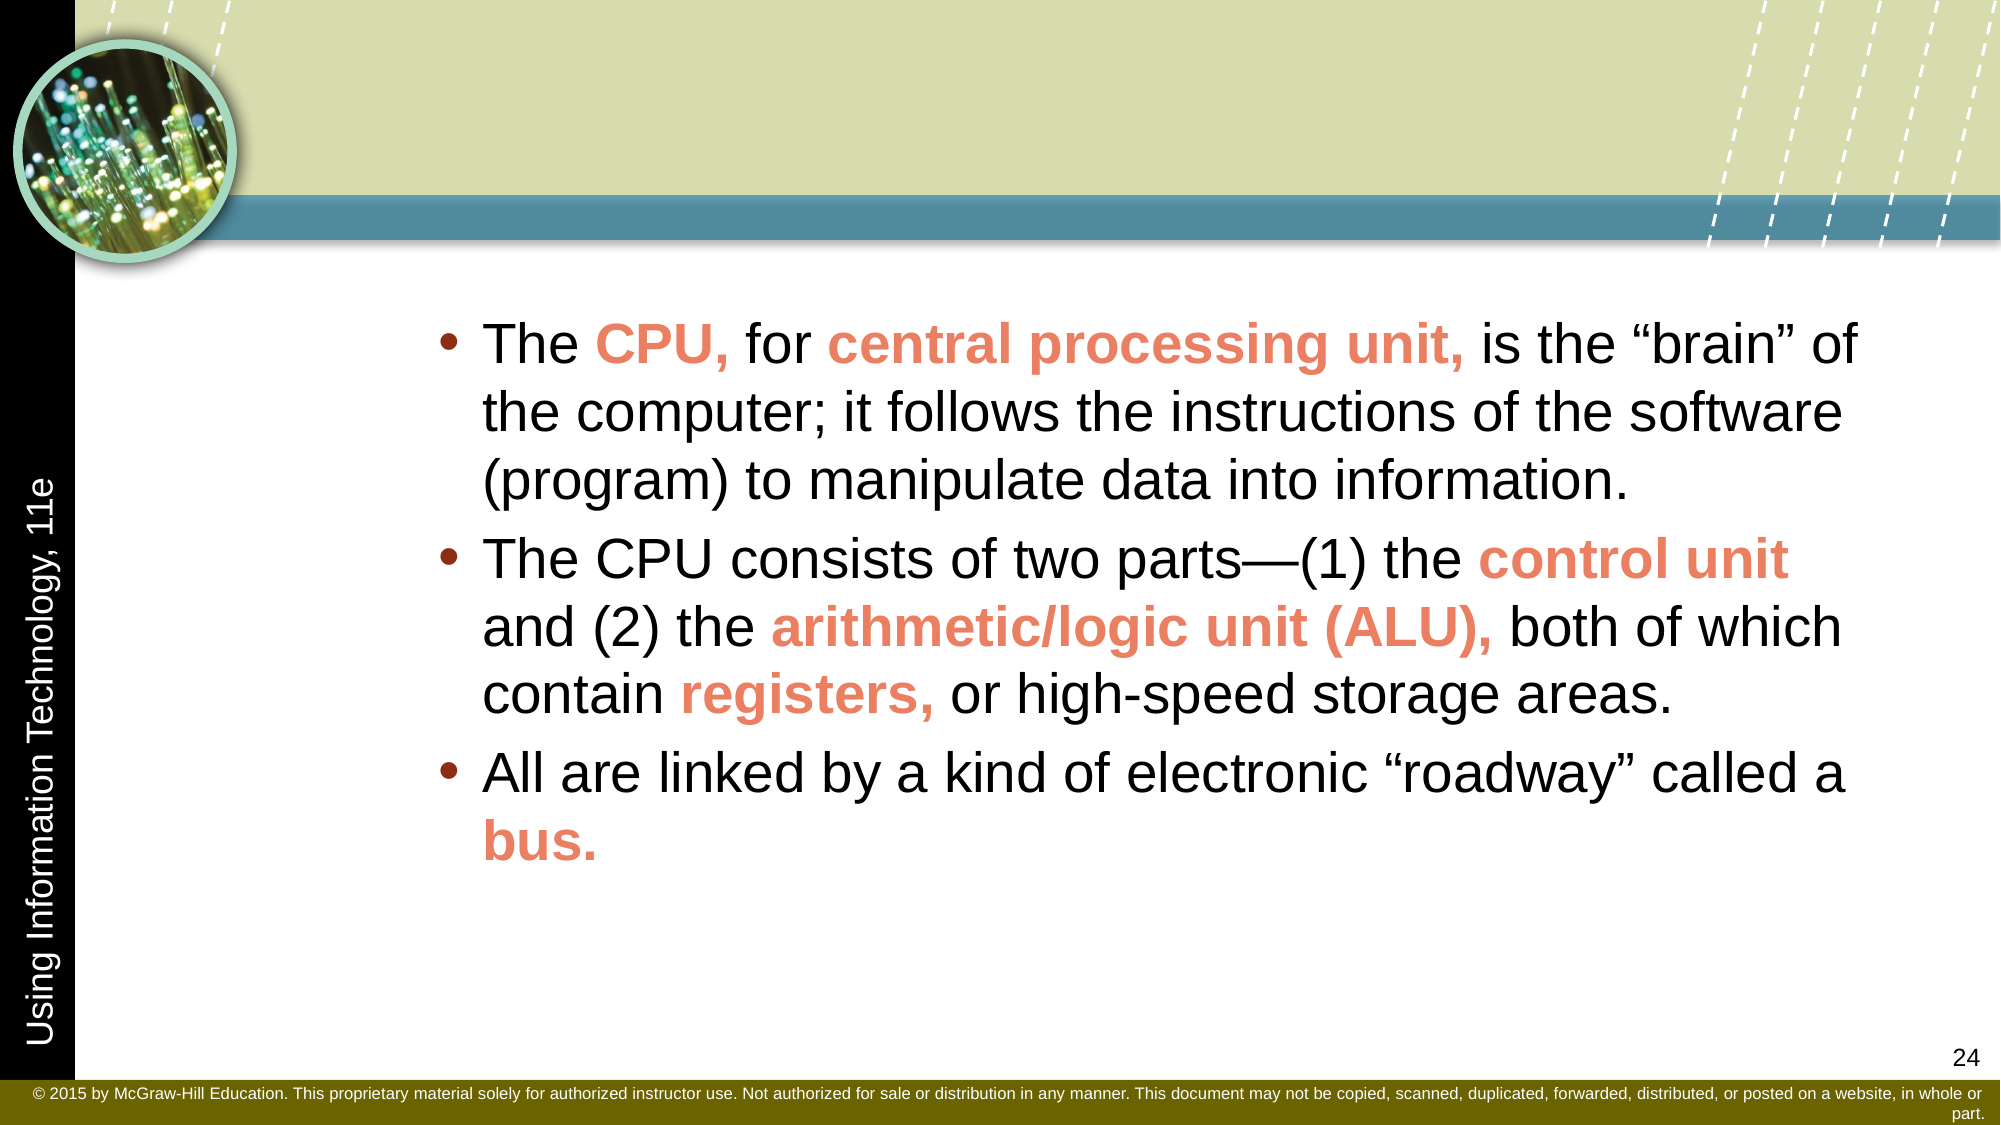

The CPU, for central processing unit, is the “brain” of the computer; it follows the instructions of the software (program) to manipulate data into information.
The CPU consists of two parts—(1) the control unit and (2) the arithmetic/logic unit (ALU), both of which contain registers, or high-speed storage areas.
All are linked by a kind of electronic “roadway” called a bus.
24